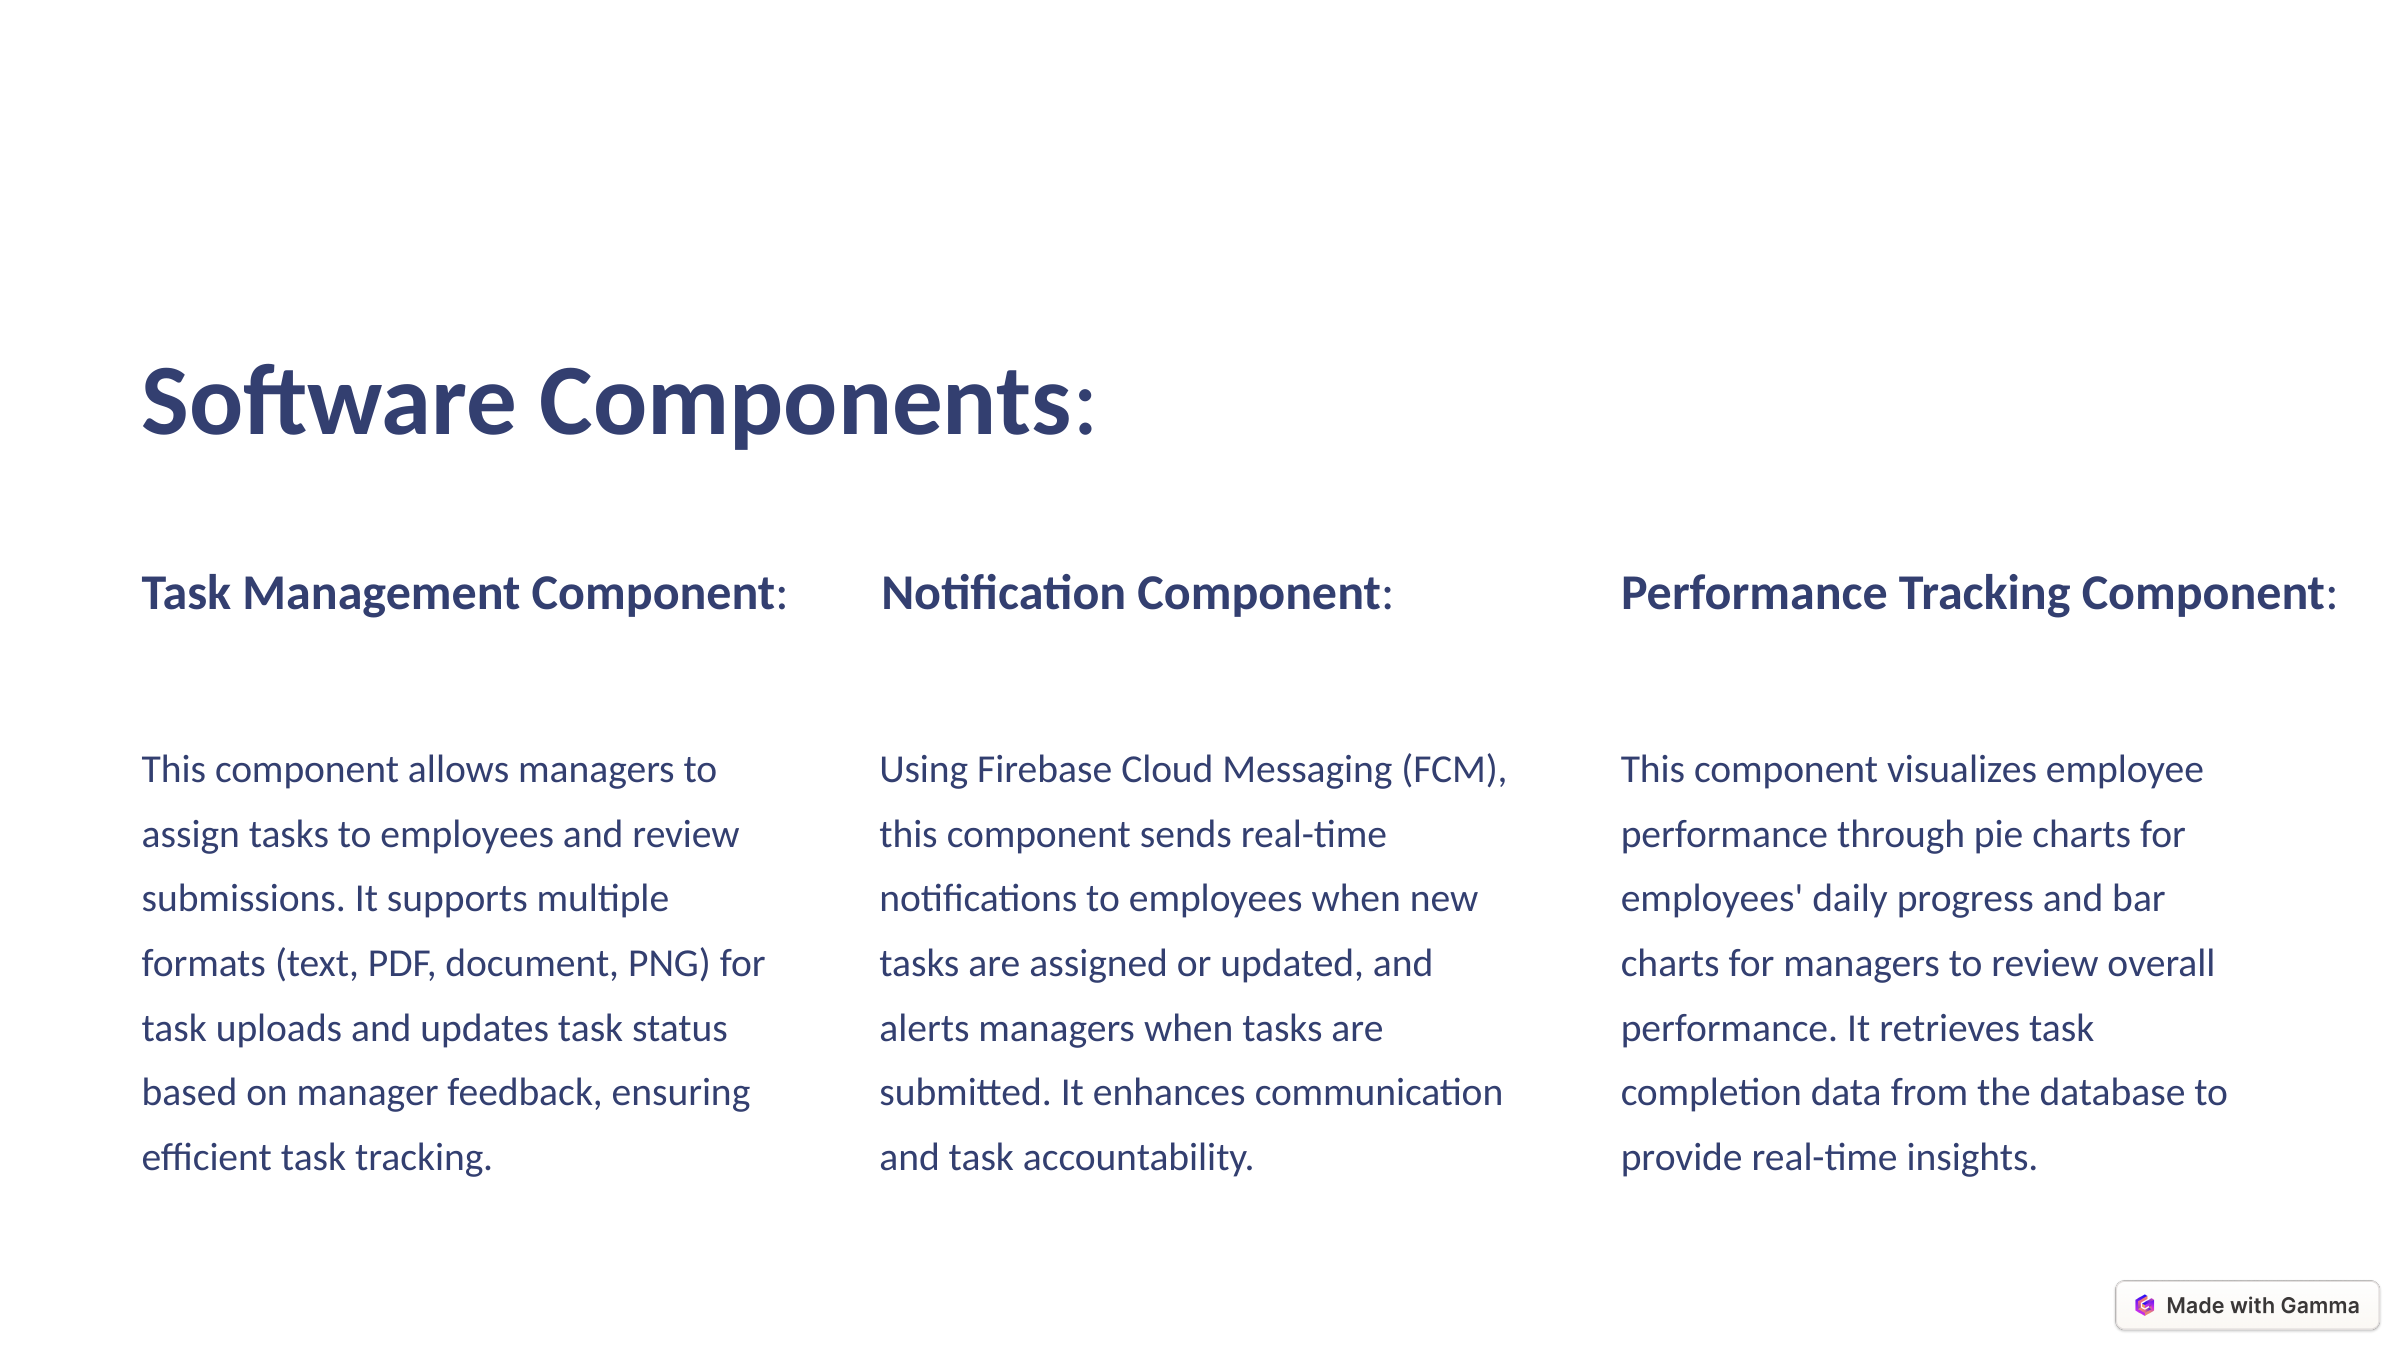

Software Components:
Task Management Component:
Notification Component:
Performance Tracking Component:
This component allows managers to assign tasks to employees and review submissions. It supports multiple formats (text, PDF, document, PNG) for task uploads and updates task status based on manager feedback, ensuring efficient task tracking.
Using Firebase Cloud Messaging (FCM), this component sends real-time notifications to employees when new tasks are assigned or updated, and alerts managers when tasks are submitted. It enhances communication and task accountability.
This component visualizes employee performance through pie charts for employees' daily progress and bar charts for managers to review overall performance. It retrieves task completion data from the database to provide real-time insights.